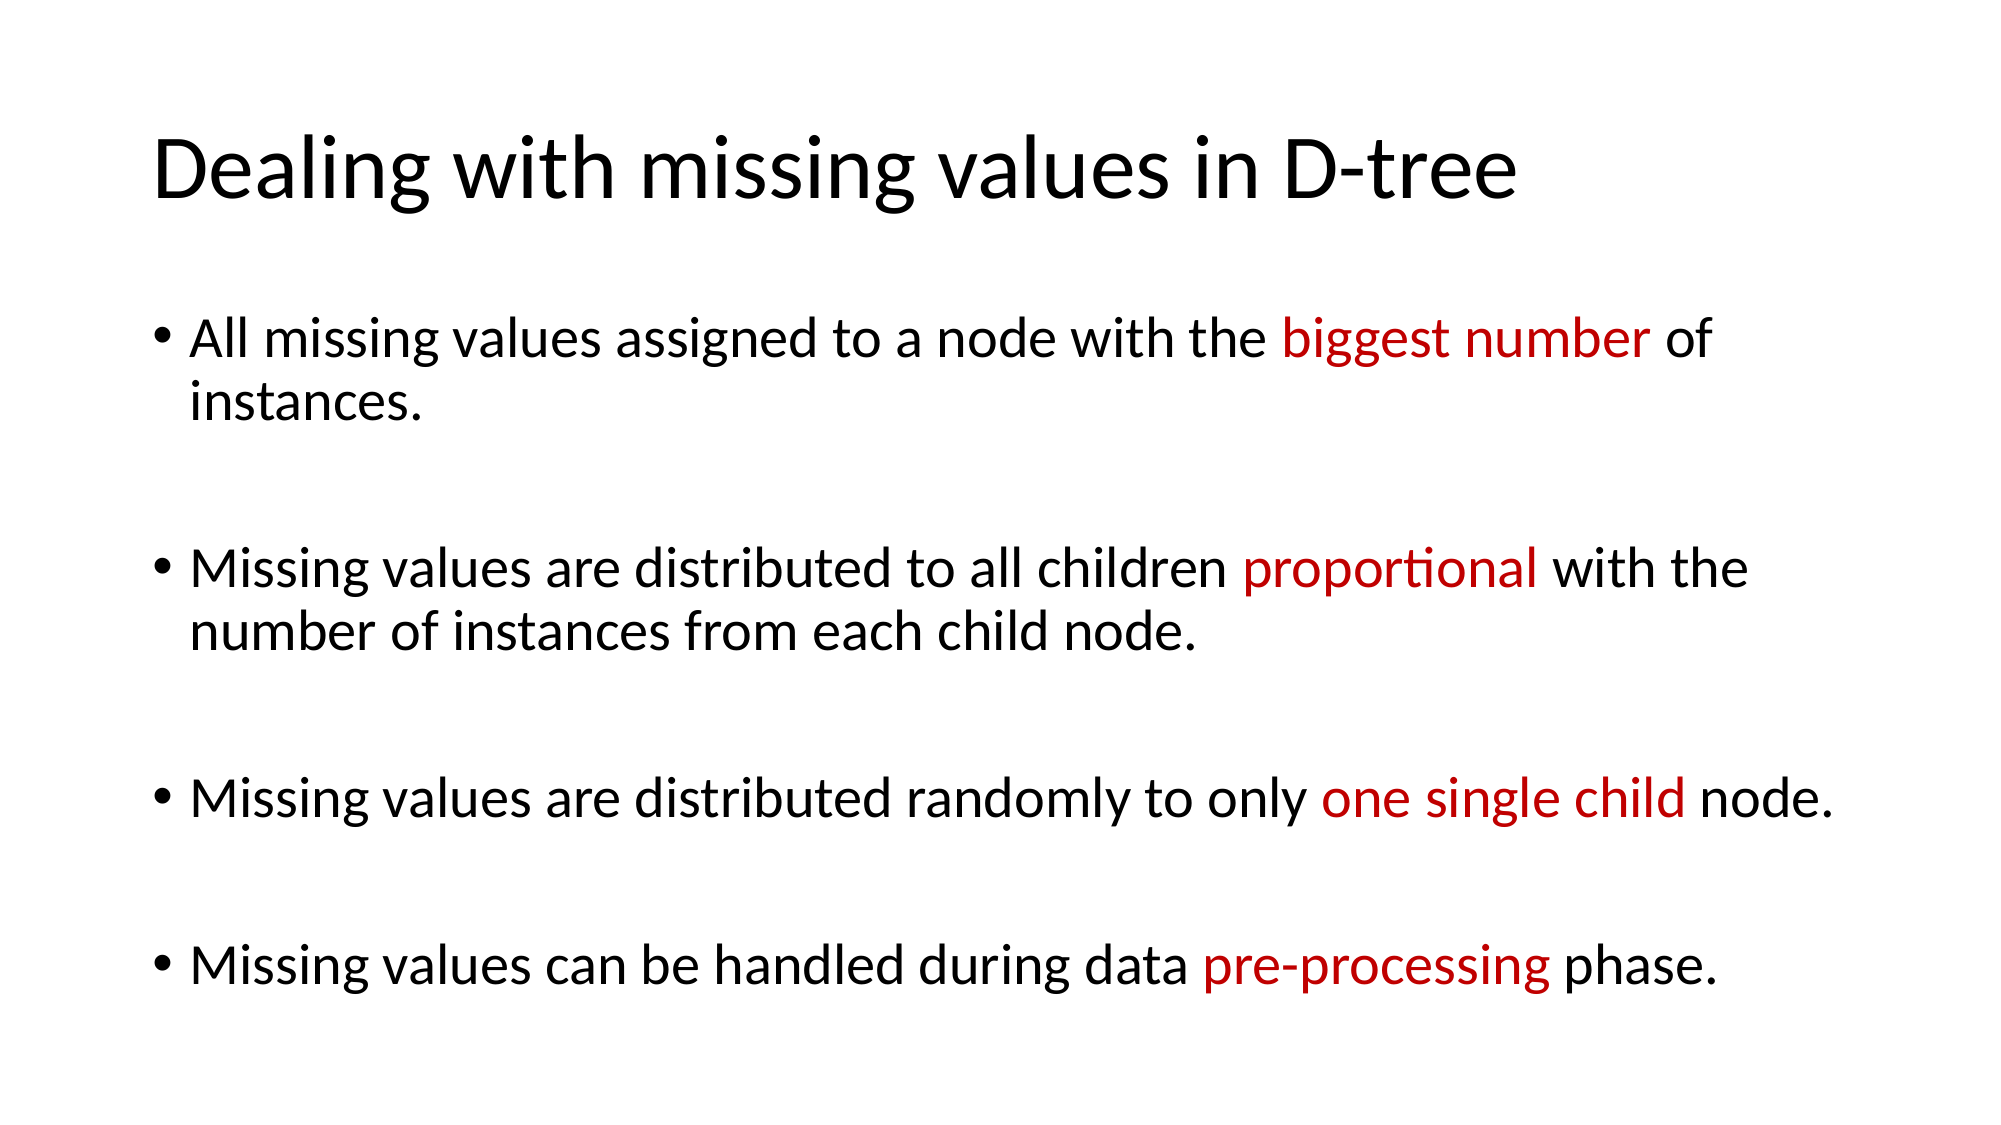

# Dealing with missing values in D-tree
All missing values assigned to a node with the biggest number of instances.

Missing values are distributed to all children proportional with the number of instances from each child node.

Missing values are distributed randomly to only one single child node.

Missing values can be handled during data pre-processing phase.